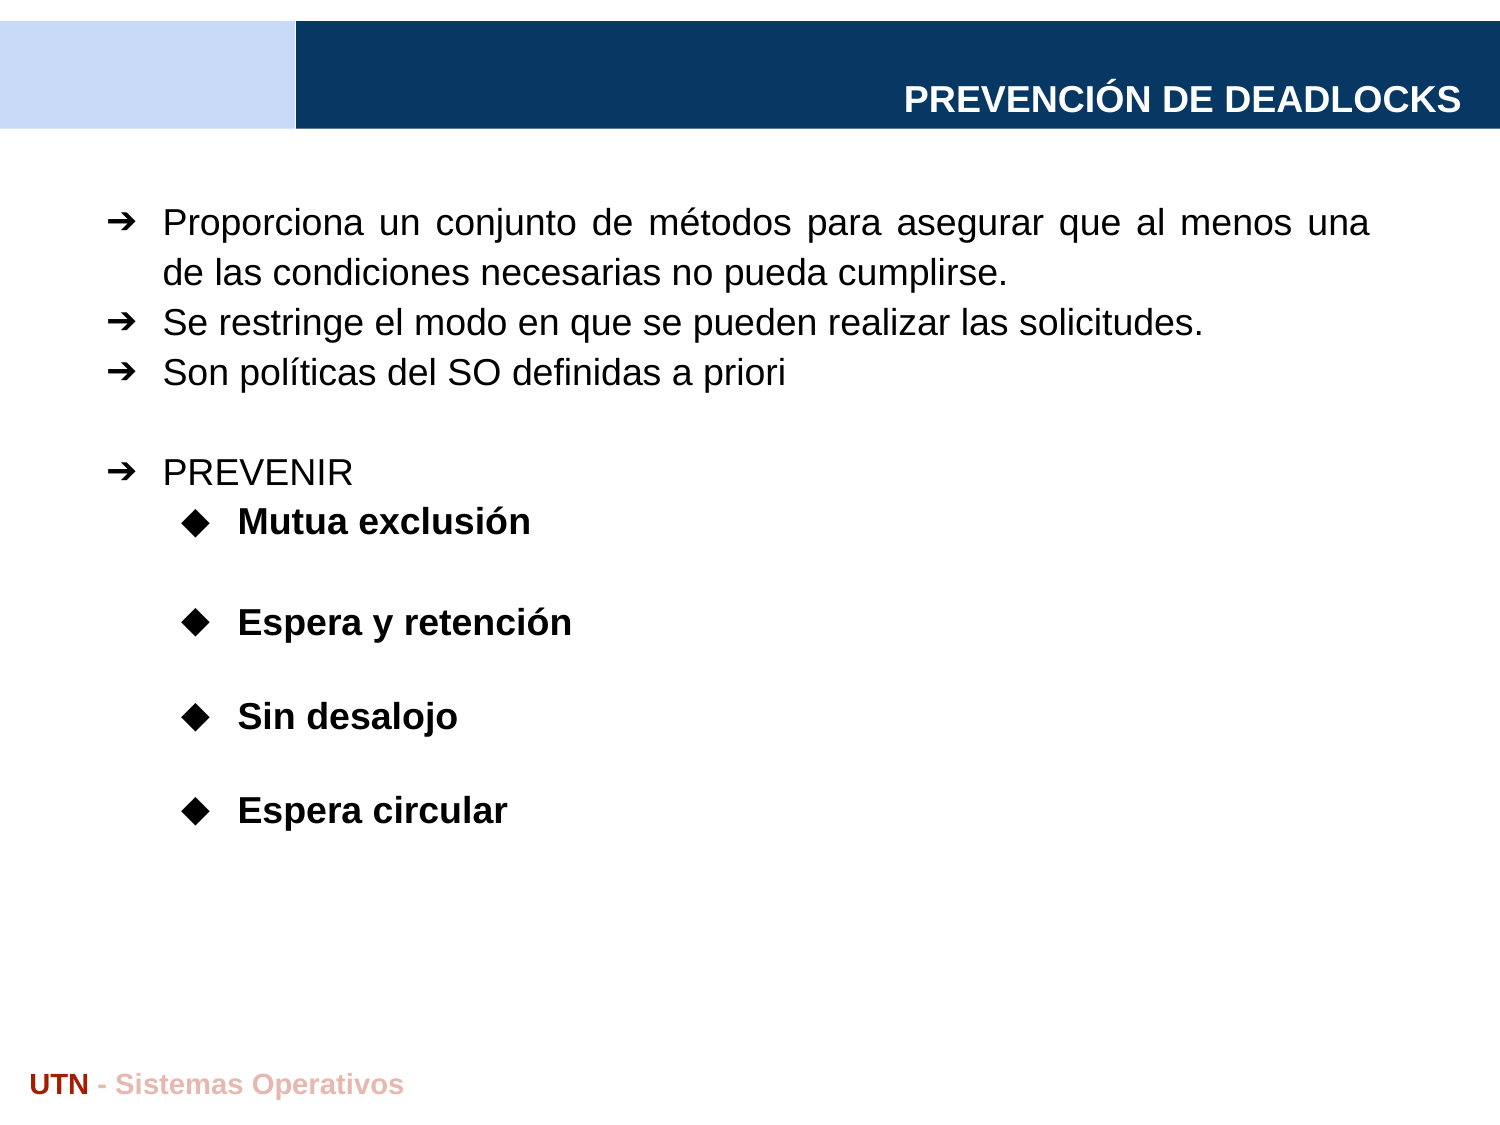

# PREVENCIÓN DE DEADLOCKS
Proporciona un conjunto de métodos para asegurar que al menos una de las con­diciones necesarias no pueda cumplirse.
Se restringe el modo en que se pueden realizar las solicitudes.
Son políticas del SO definidas a priori

PREVENIR
Mutua exclusión

Espera y retención

Sin desalojo

Espera circular
UTN - Sistemas Operativos